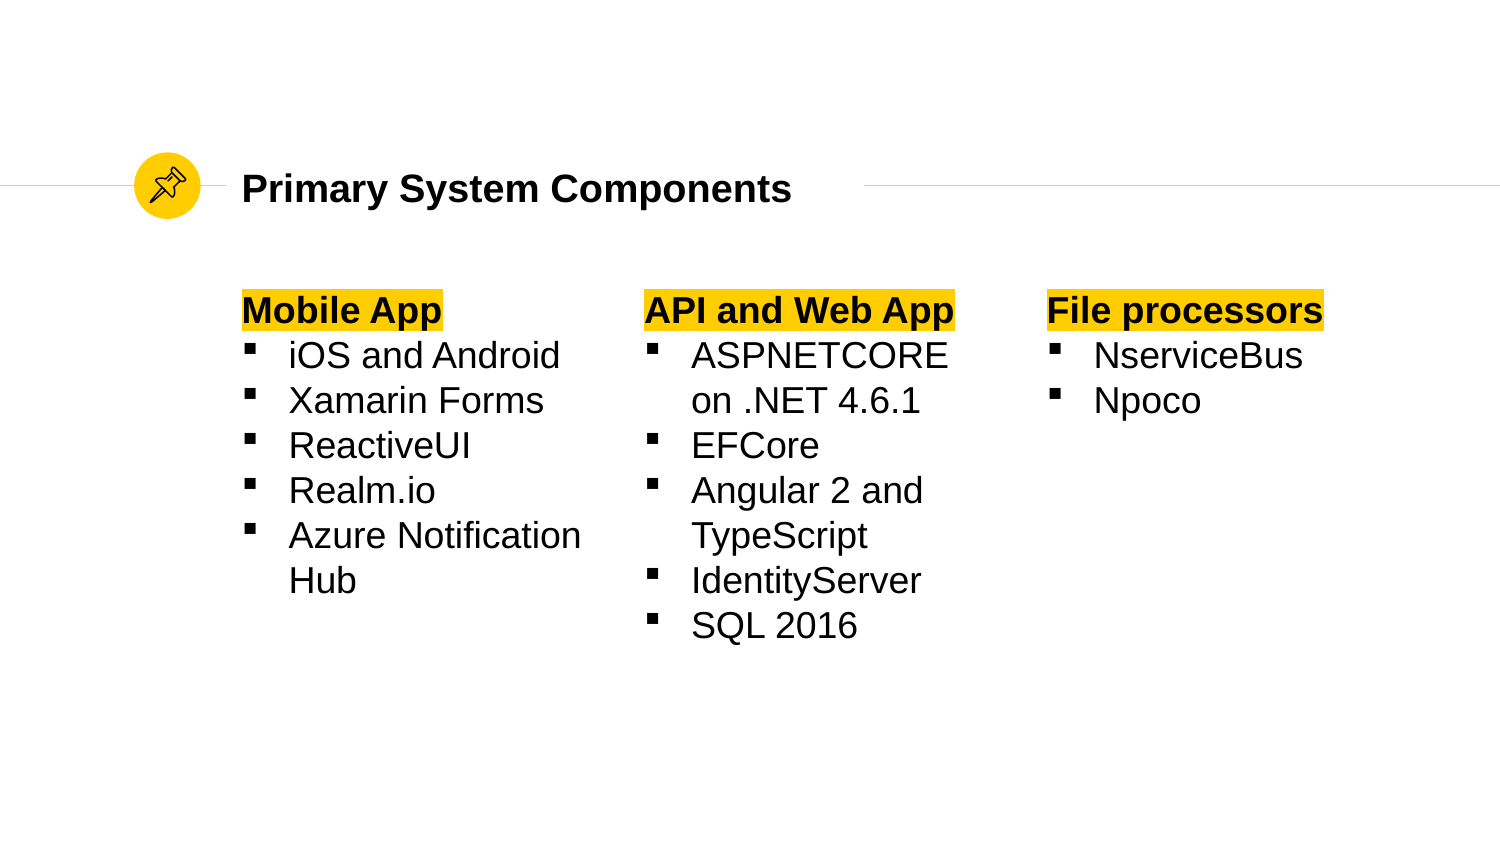

# Primary System Components

Mobile App
iOS and Android
Xamarin Forms
ReactiveUI
Realm.io
Azure Notification Hub
API and Web App
ASPNETCORE on .NET 4.6.1
EFCore
Angular 2 and TypeScript
IdentityServer
SQL 2016
File processors
NserviceBus
Npoco